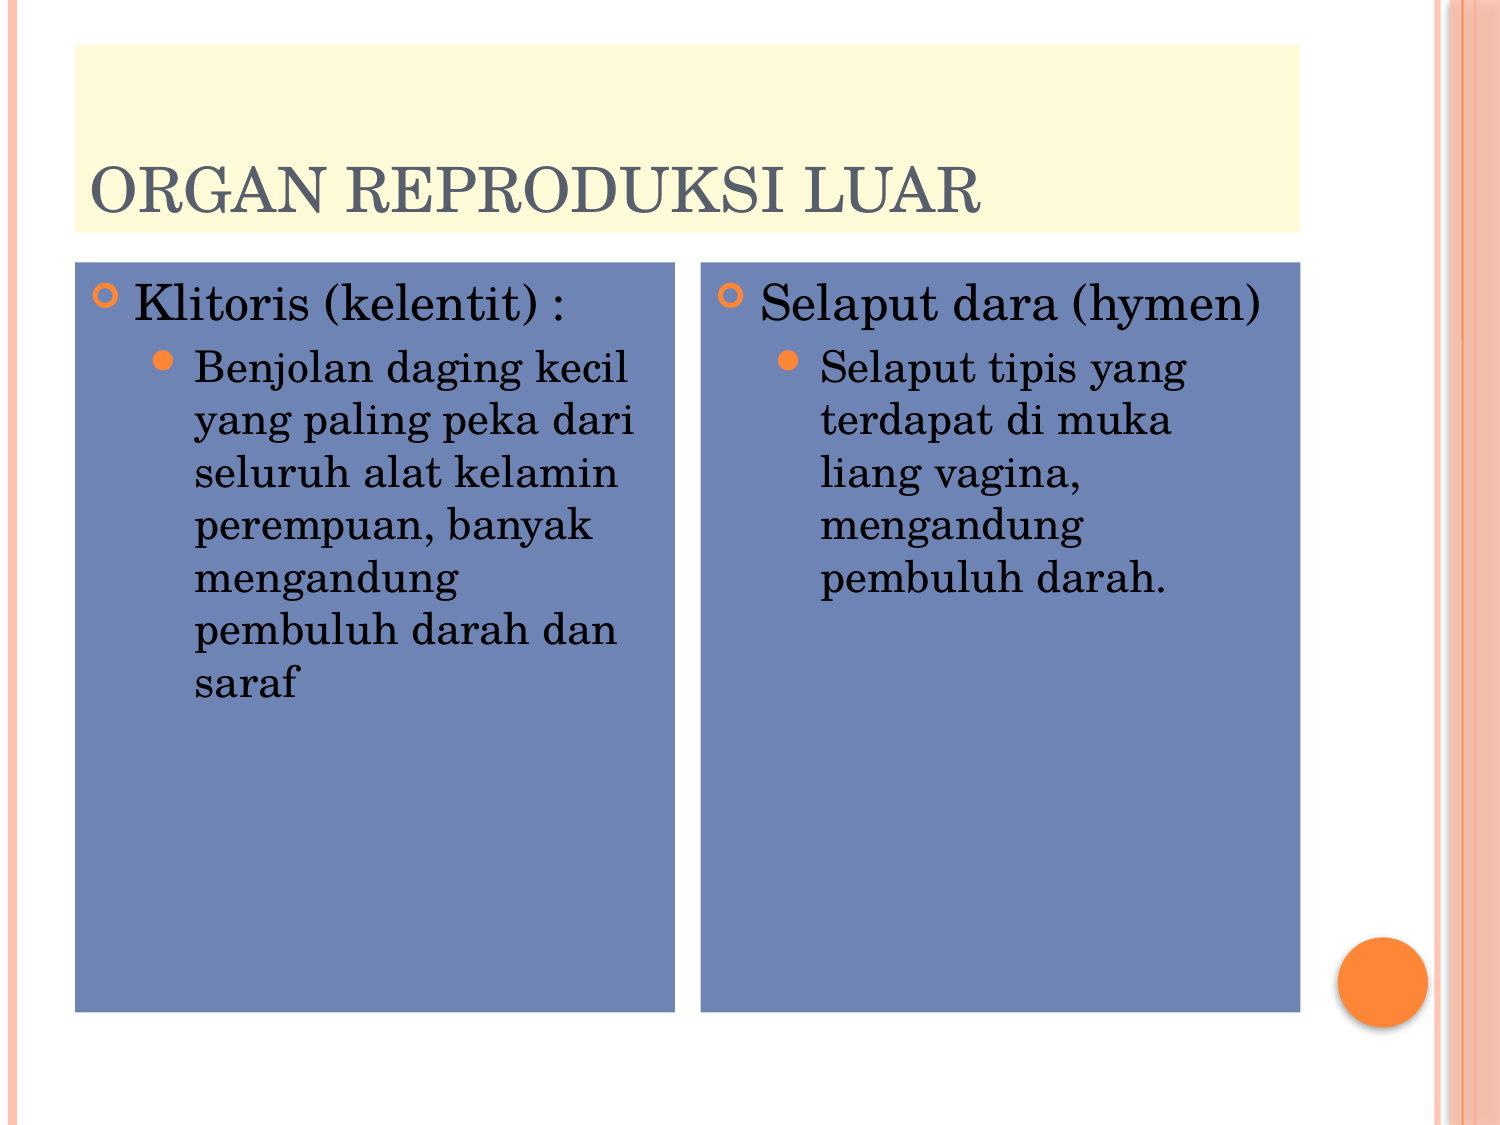

# Organ reproduksi luar
Klitoris (kelentit) :
Benjolan daging kecil yang paling peka dari seluruh alat kelamin perempuan, banyak mengandung pembuluh darah dan saraf
Selaput dara (hymen)
Selaput tipis yang terdapat di muka liang vagina,  mengandung pembuluh darah.